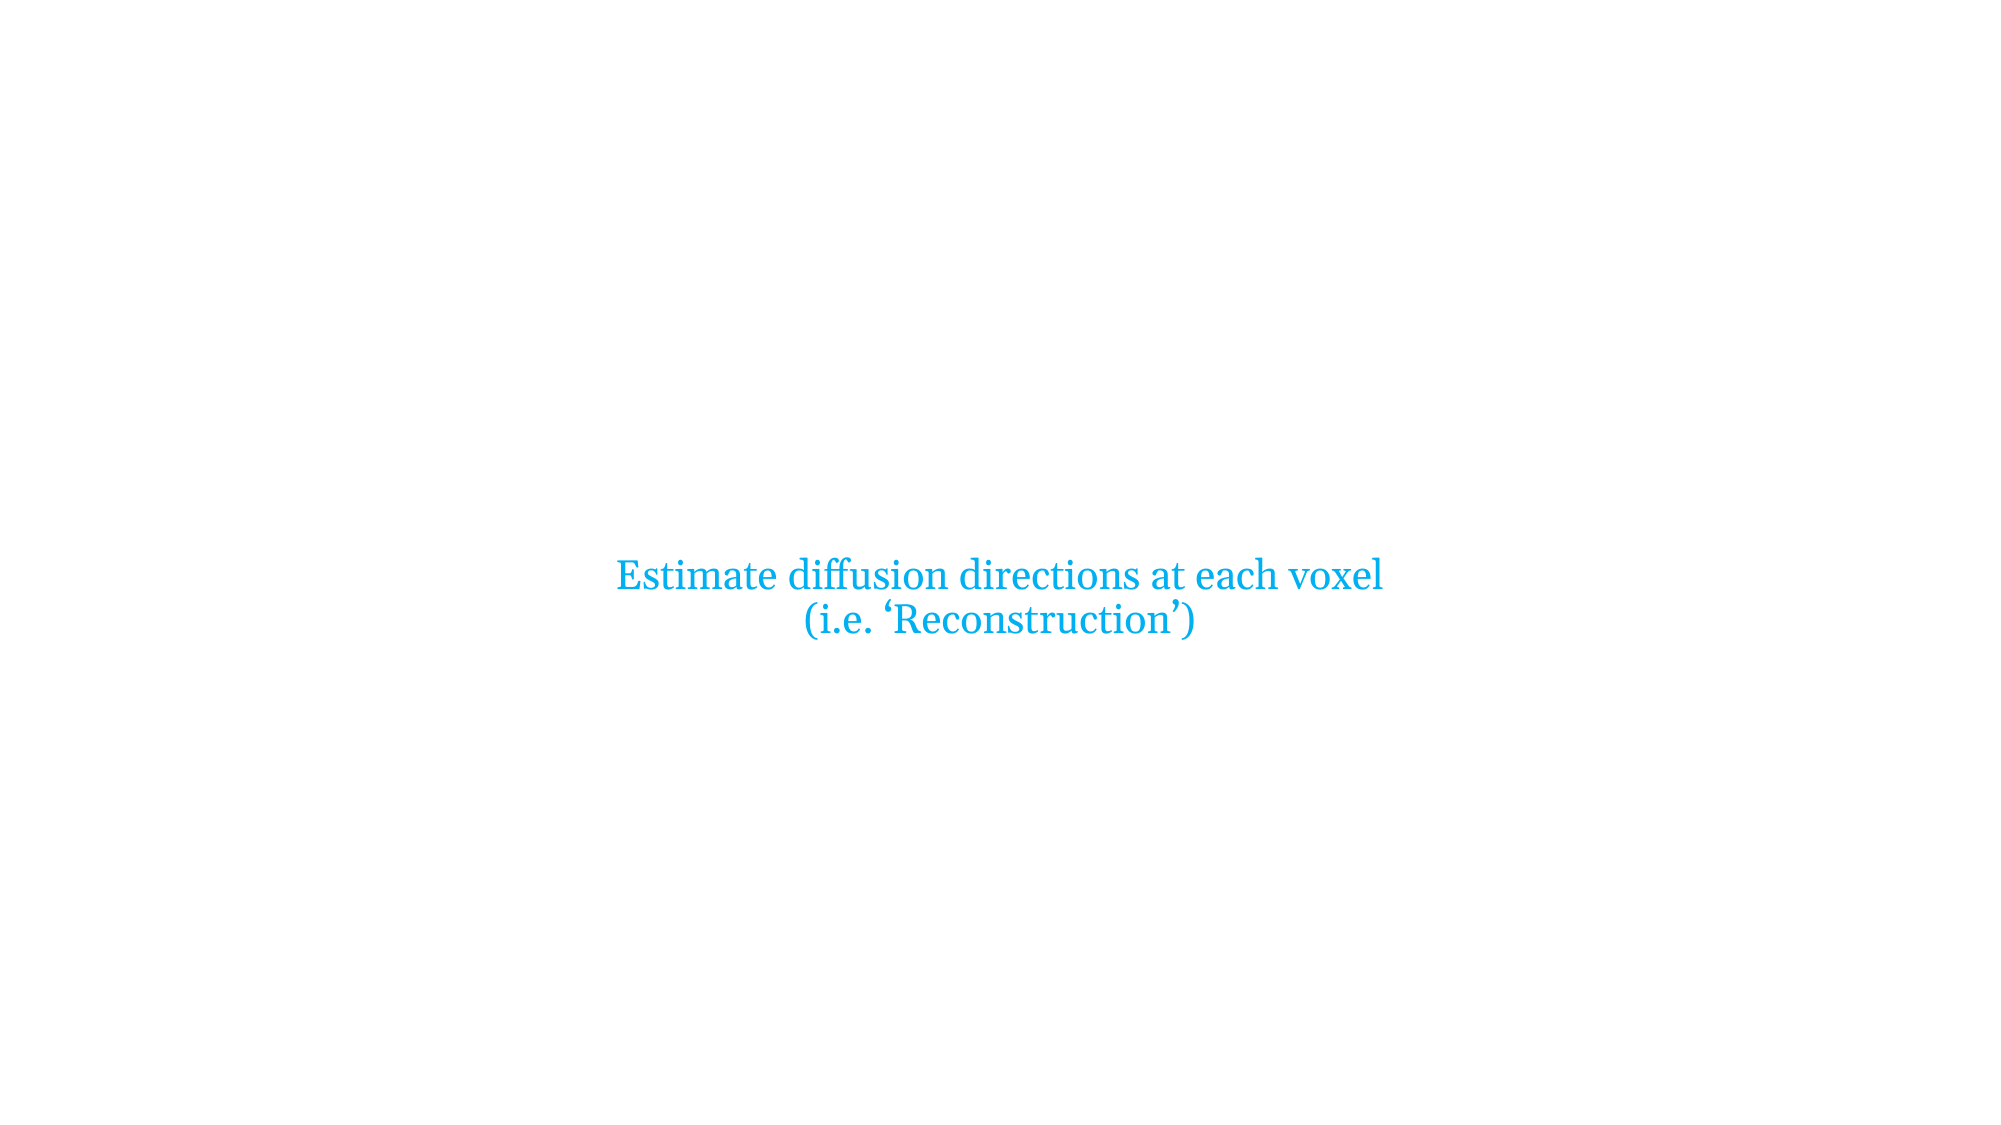

# Estimate diffusion directions at each voxel (i.e. ‘Reconstruction’)